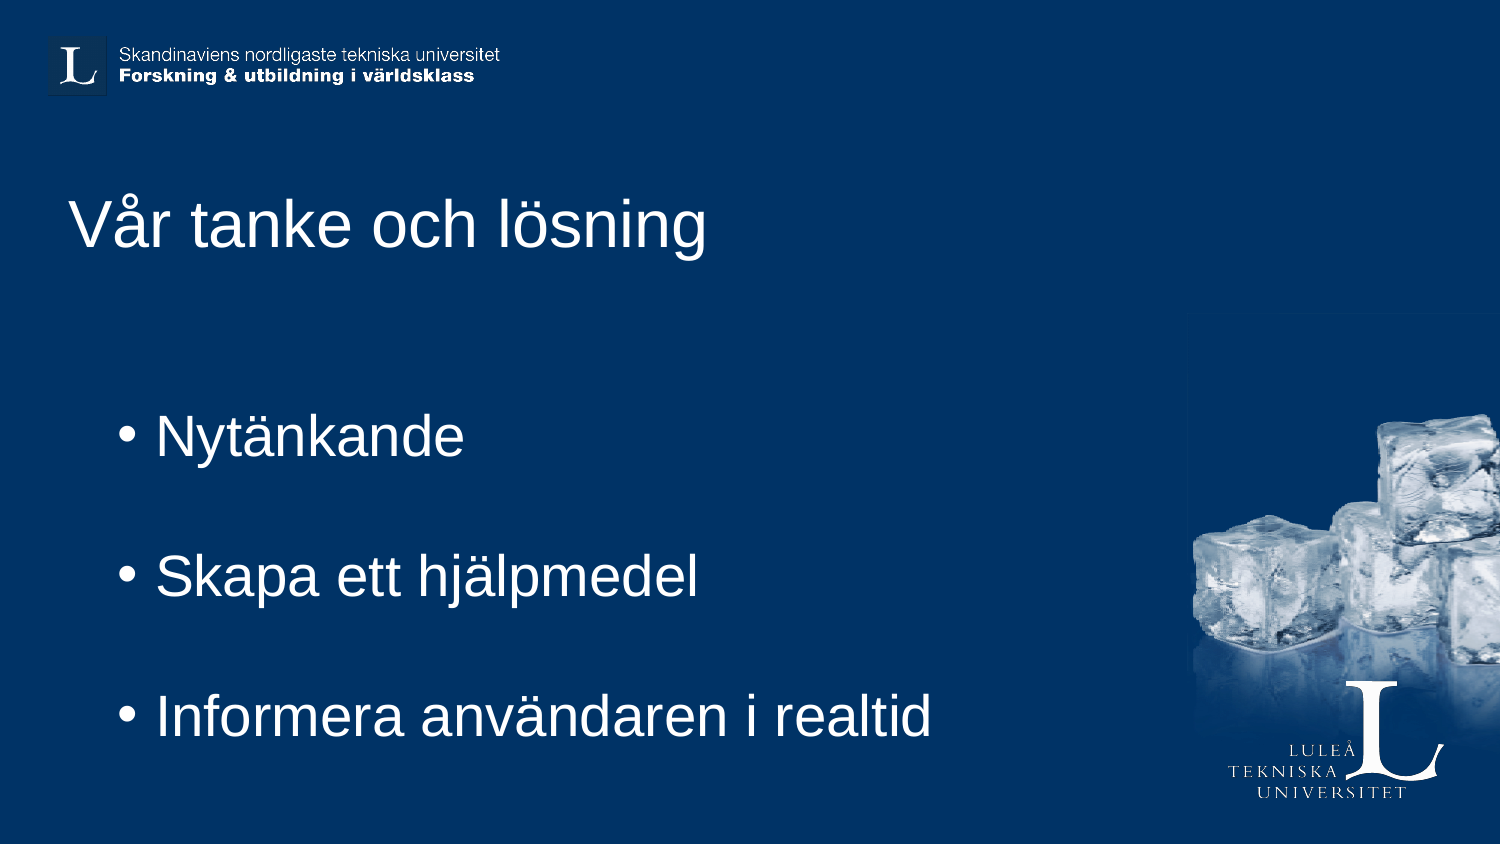

# Vår tanke och lösning
Nytänkande
Skapa ett hjälpmedel
Informera användaren i realtid